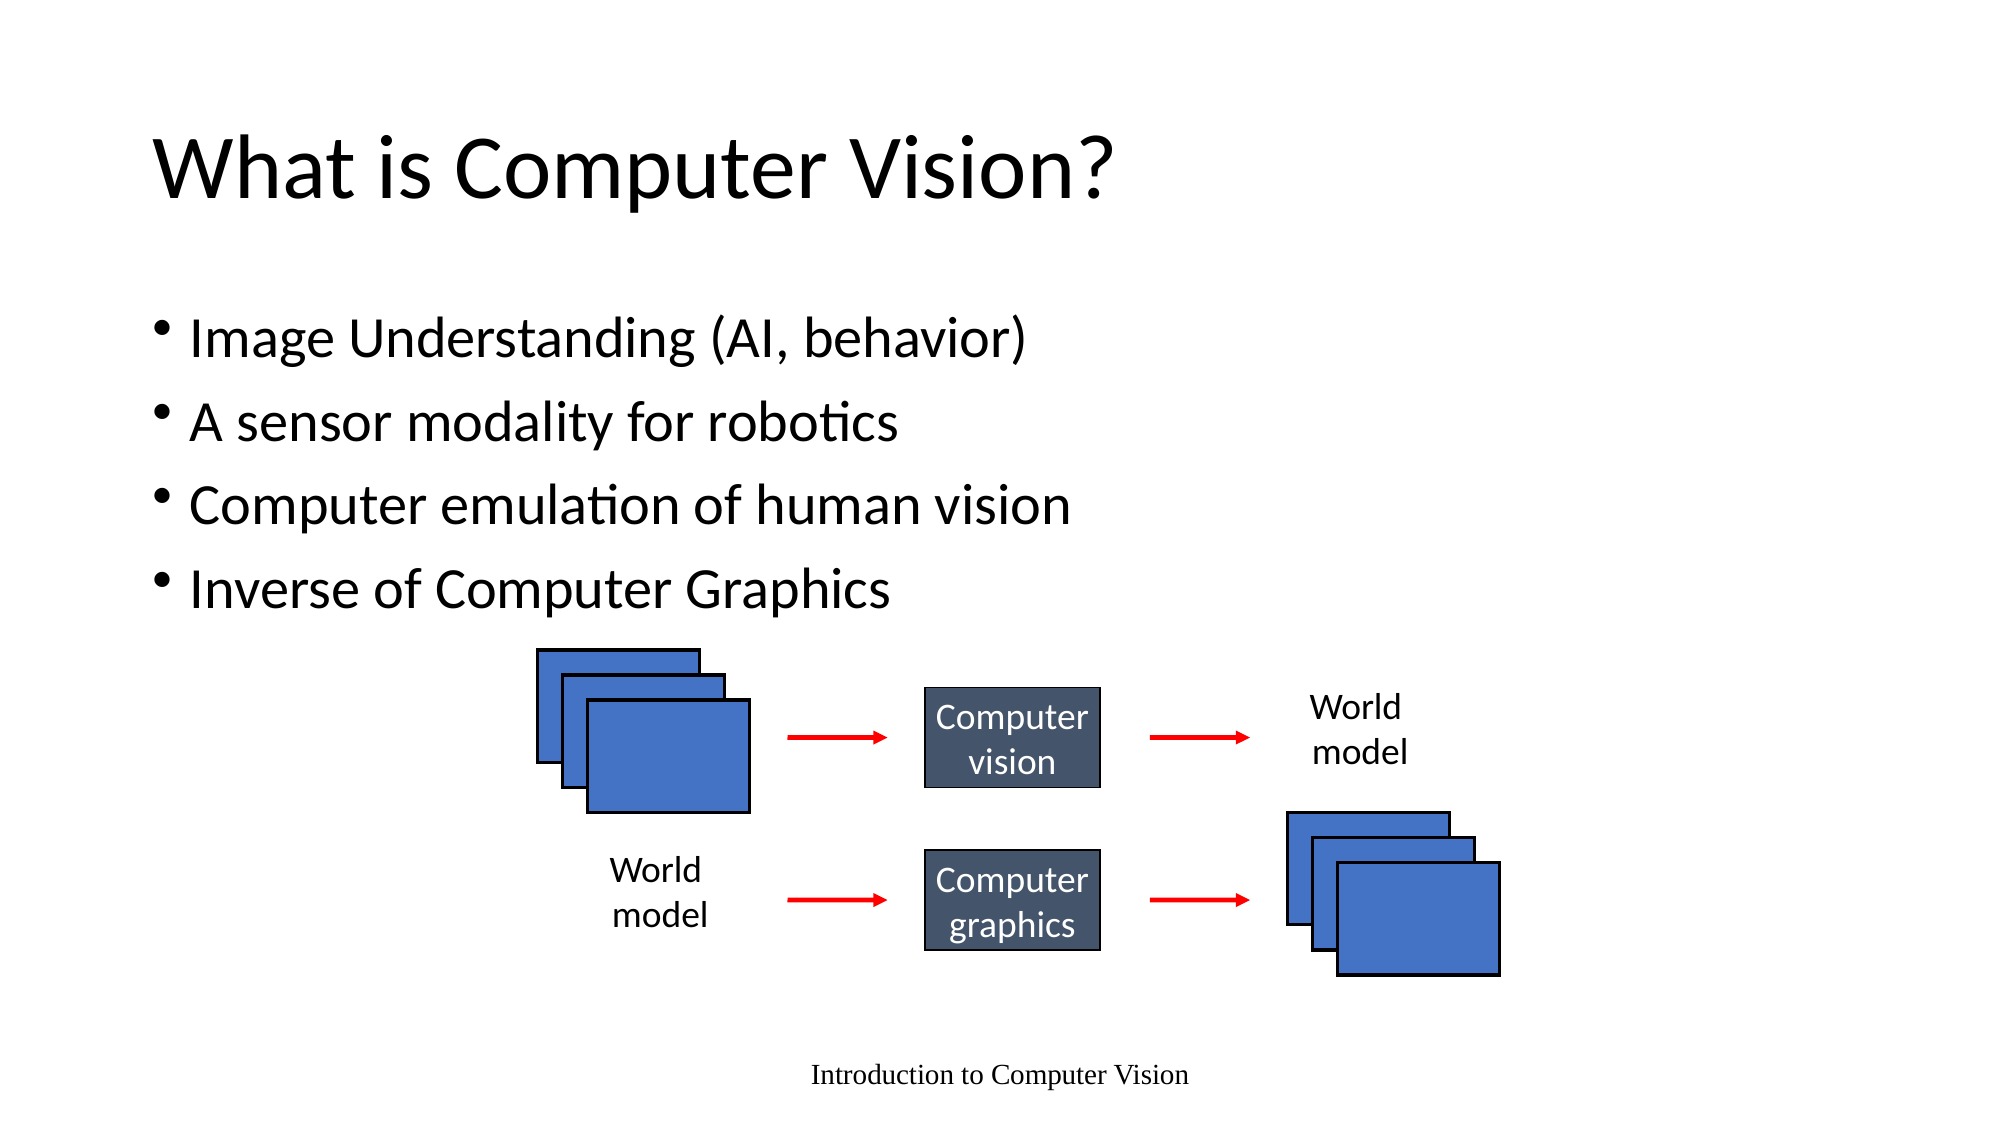

# What is Computer Vision?
Image Understanding (AI, behavior)
A sensor modality for robotics
Computer emulation of human vision
Inverse of Computer Graphics

World
model
Computer
vision

World
model

Computer
graphics

Introduction to Computer Vision